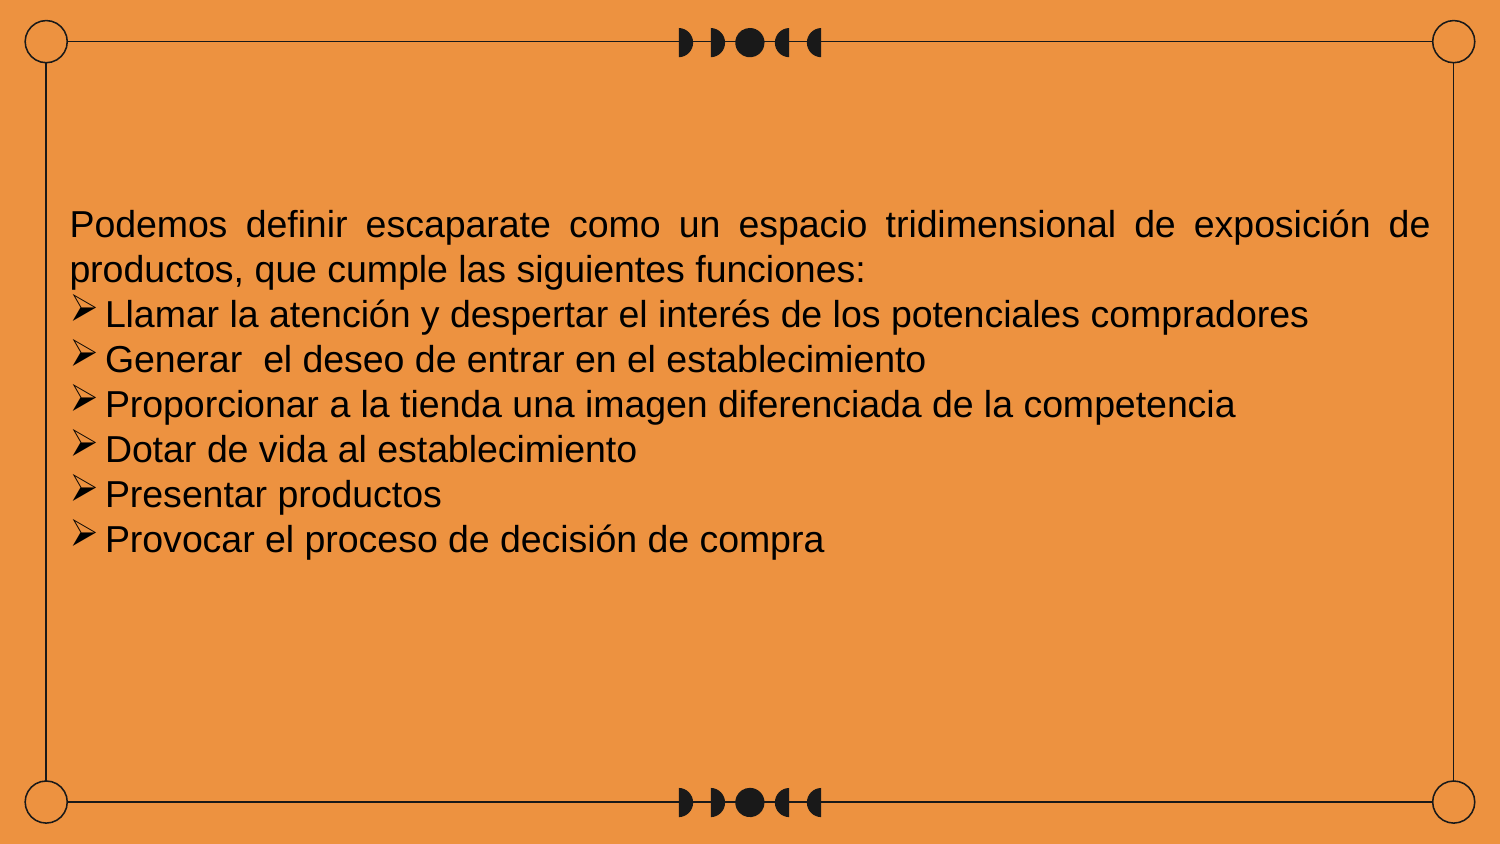

Podemos definir escaparate como un espacio tridimensional de exposición de productos, que cumple las siguientes funciones:
Llamar la atención y despertar el interés de los potenciales compradores
Generar  el deseo de entrar en el establecimiento
Proporcionar a la tienda una imagen diferenciada de la competencia
Dotar de vida al establecimiento
Presentar productos
Provocar el proceso de decisión de compra